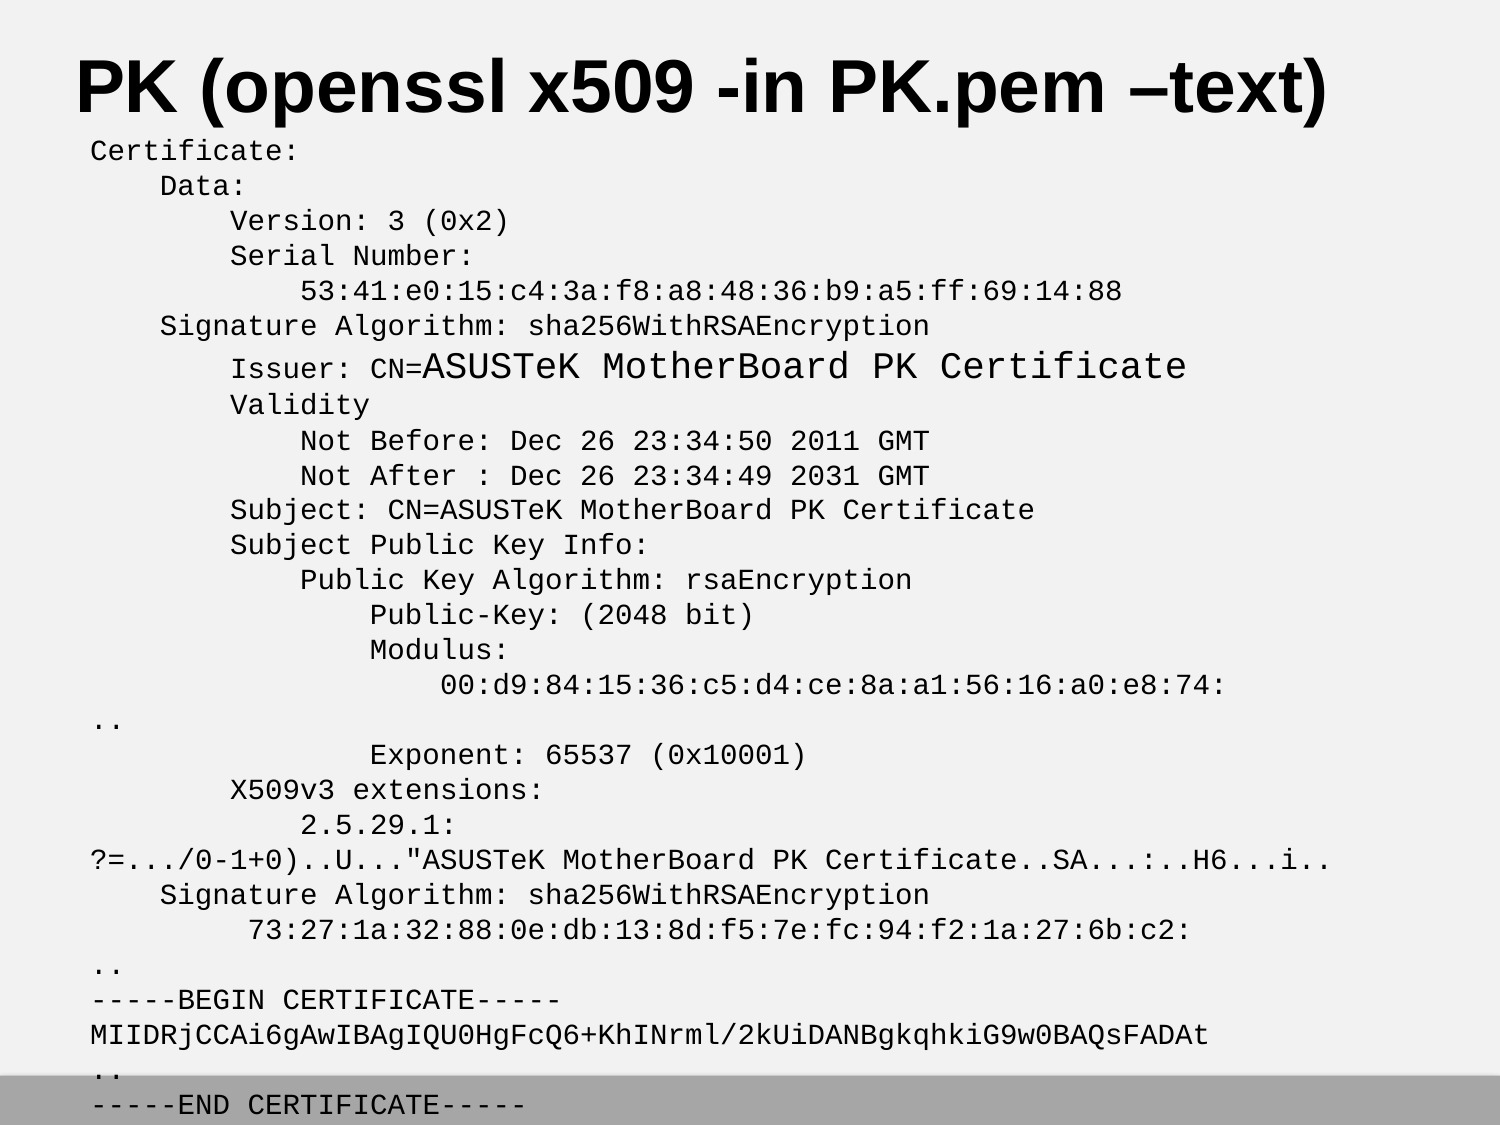

# PK (openssl x509 -in PK.pem –text)
Certificate:
    Data:
        Version: 3 (0x2)
        Serial Number:
            53:41:e0:15:c4:3a:f8:a8:48:36:b9:a5:ff:69:14:88
    Signature Algorithm: sha256WithRSAEncryption
        Issuer: CN=ASUSTeK MotherBoard PK Certificate
        Validity
            Not Before: Dec 26 23:34:50 2011 GMT
            Not After : Dec 26 23:34:49 2031 GMT
        Subject: CN=ASUSTeK MotherBoard PK Certificate
        Subject Public Key Info:
            Public Key Algorithm: rsaEncryption
                Public-Key: (2048 bit)
                Modulus:
                    00:d9:84:15:36:c5:d4:ce:8a:a1:56:16:a0:e8:74:
..
                Exponent: 65537 (0x10001)
        X509v3 extensions:
            2.5.29.1:
?=.../0-1+0)..U..."ASUSTeK MotherBoard PK Certificate..SA...:..H6...i..
    Signature Algorithm: sha256WithRSAEncryption
         73:27:1a:32:88:0e:db:13:8d:f5:7e:fc:94:f2:1a:27:6b:c2:
..
-----BEGIN CERTIFICATE-----
MIIDRjCCAi6gAwIBAgIQU0HgFcQ6+KhINrml/2kUiDANBgkqhkiG9w0BAQsFADAt
..
-----END CERTIFICATE-----